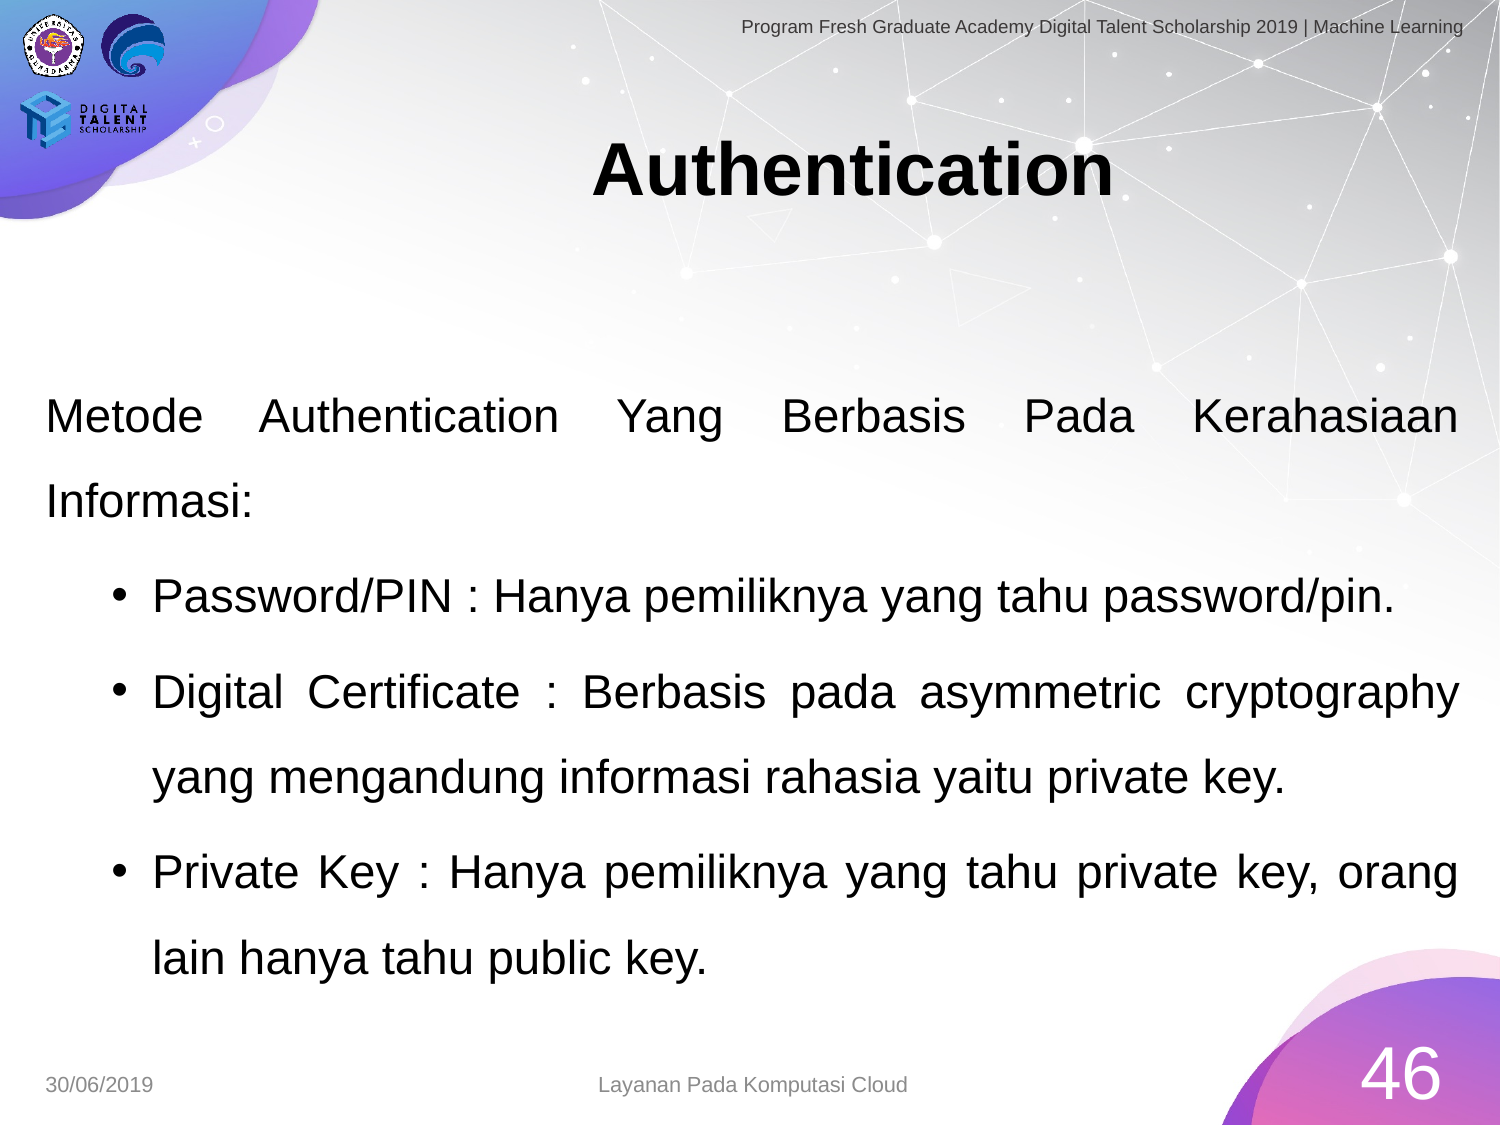

# Authentication
Metode Authentication Yang Berbasis Pada Kerahasiaan Informasi:
Password/PIN : Hanya pemiliknya yang tahu password/pin.
Digital Certificate : Berbasis pada asymmetric cryptography yang mengandung informasi rahasia yaitu private key.
Private Key : Hanya pemiliknya yang tahu private key, orang lain hanya tahu public key.
46
Layanan Pada Komputasi Cloud
30/06/2019